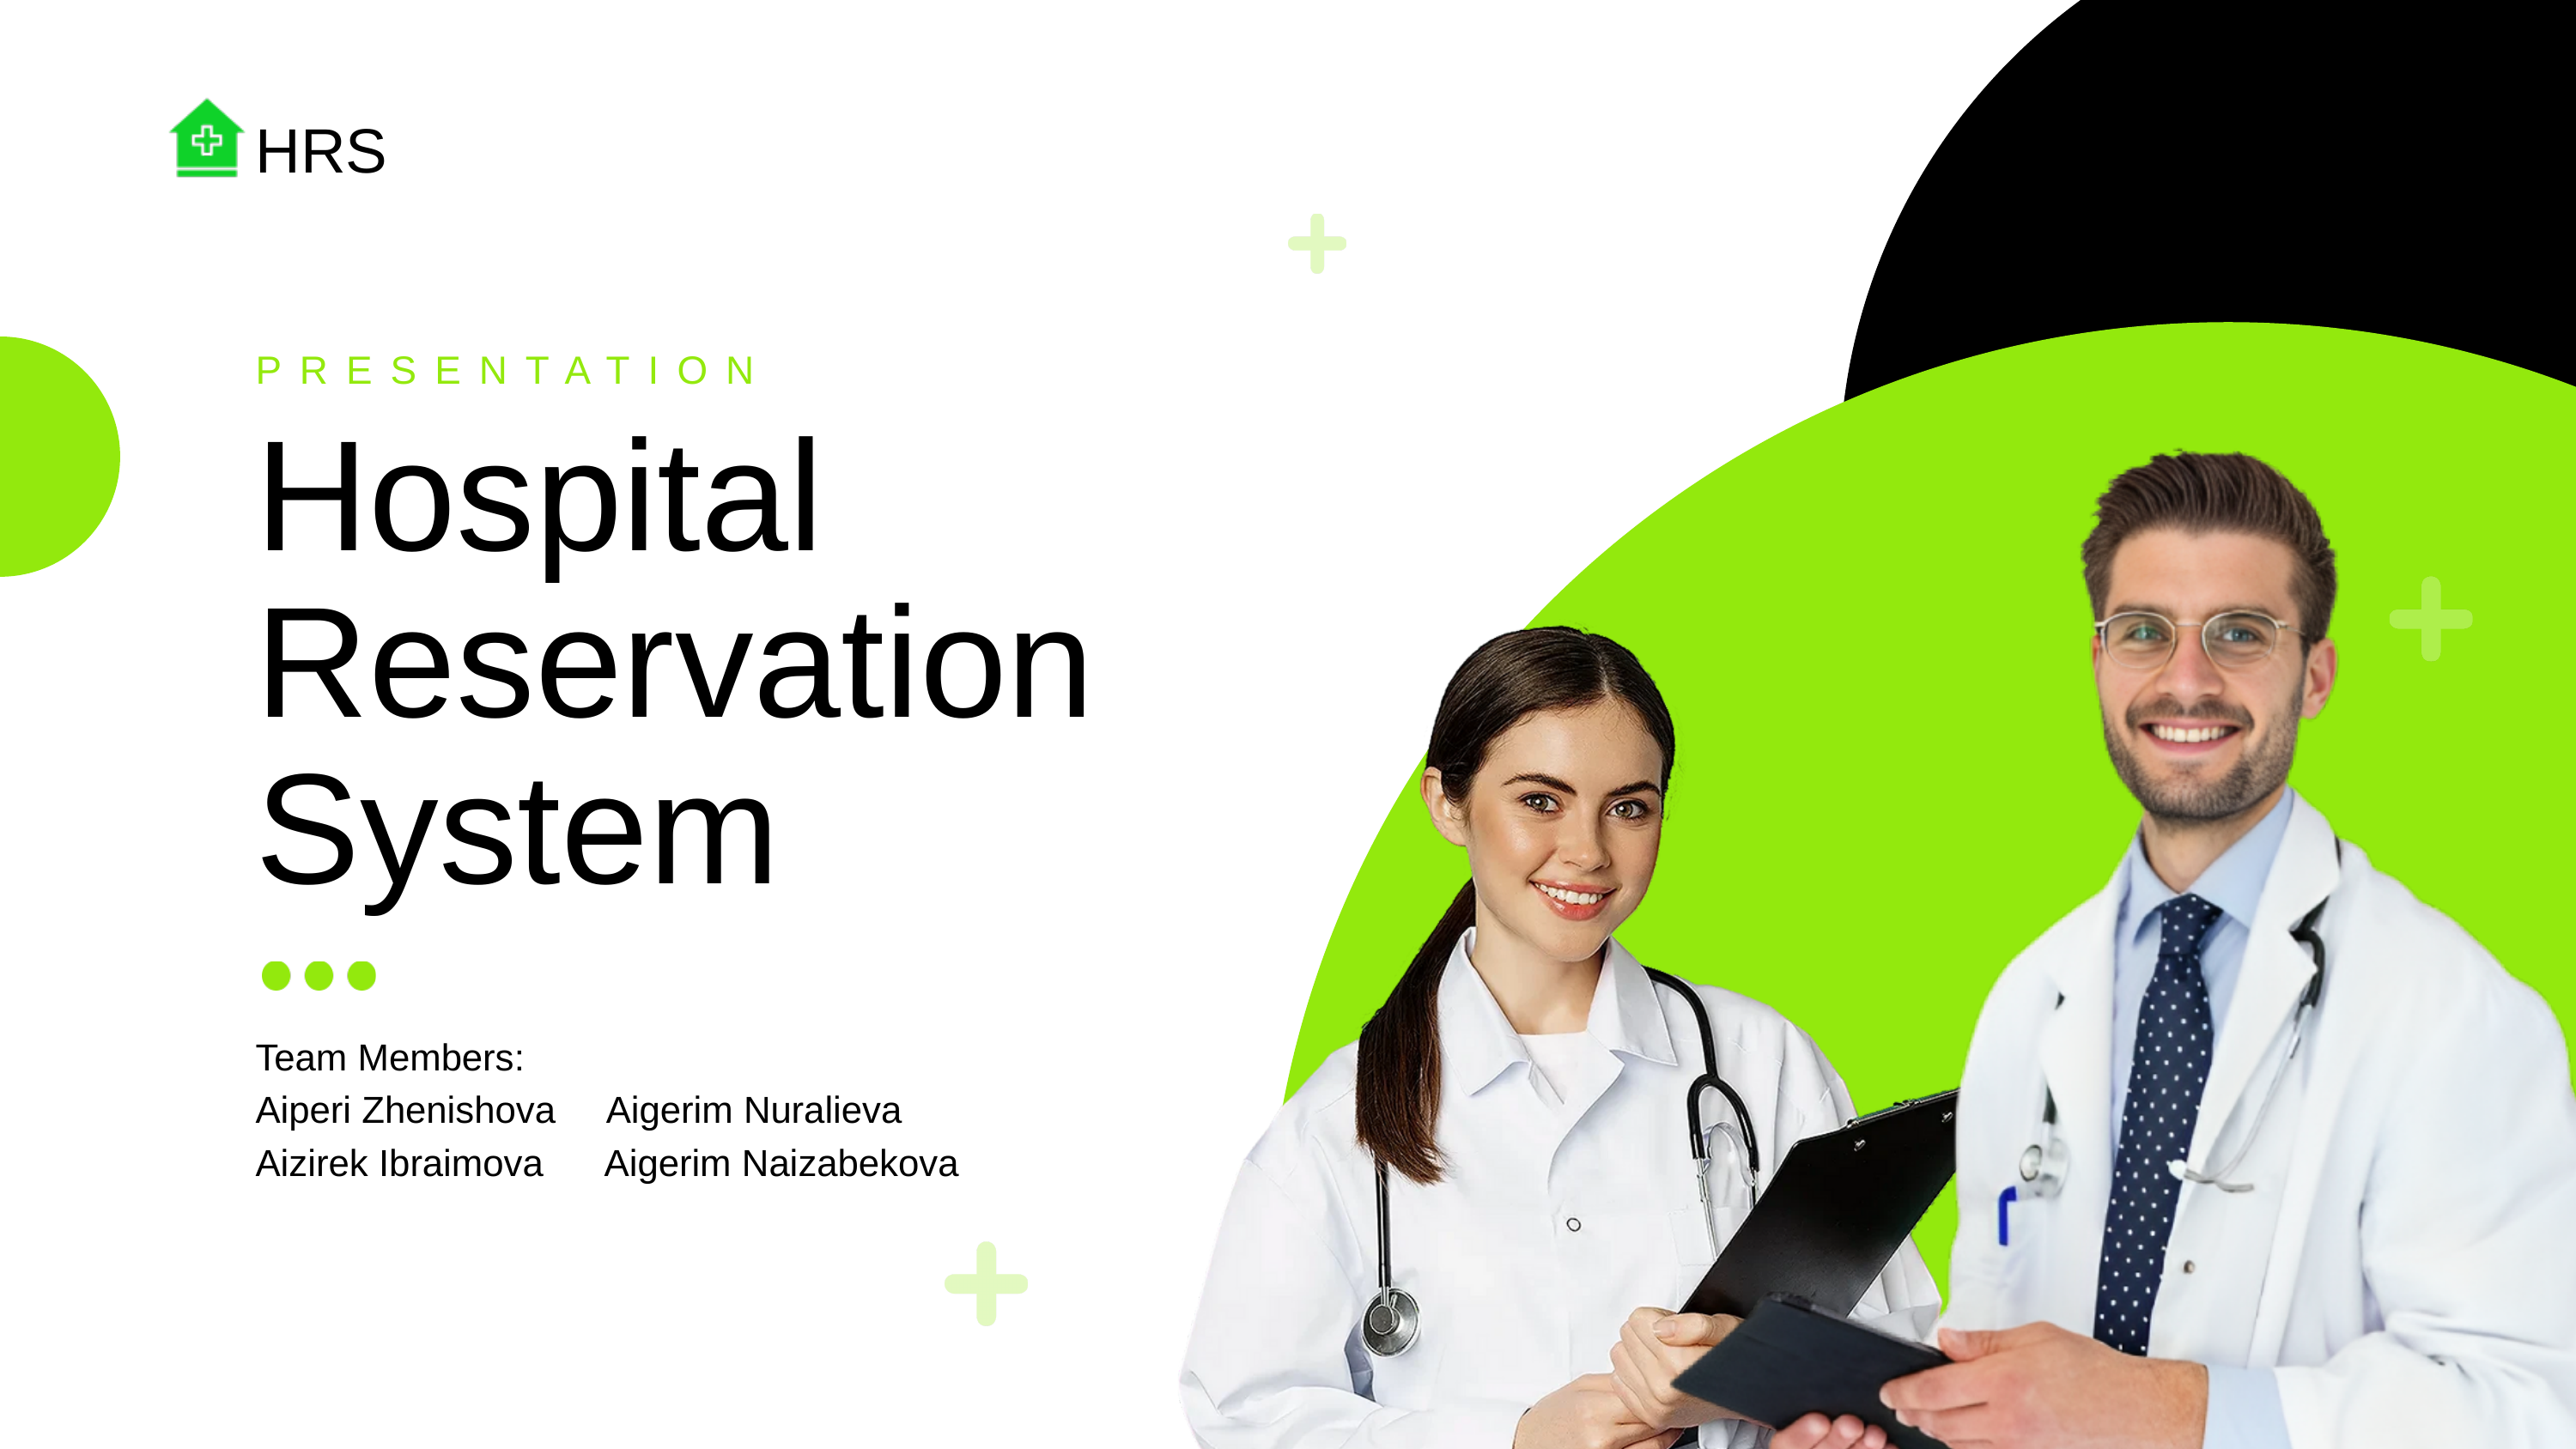

HRS

PRESENTATION

Hospital Reservation System

Team Members:
Aiperi Zhenishova     Aigerim Nuralieva
Aizirek Ibraimova      Aigerim Naizabekova